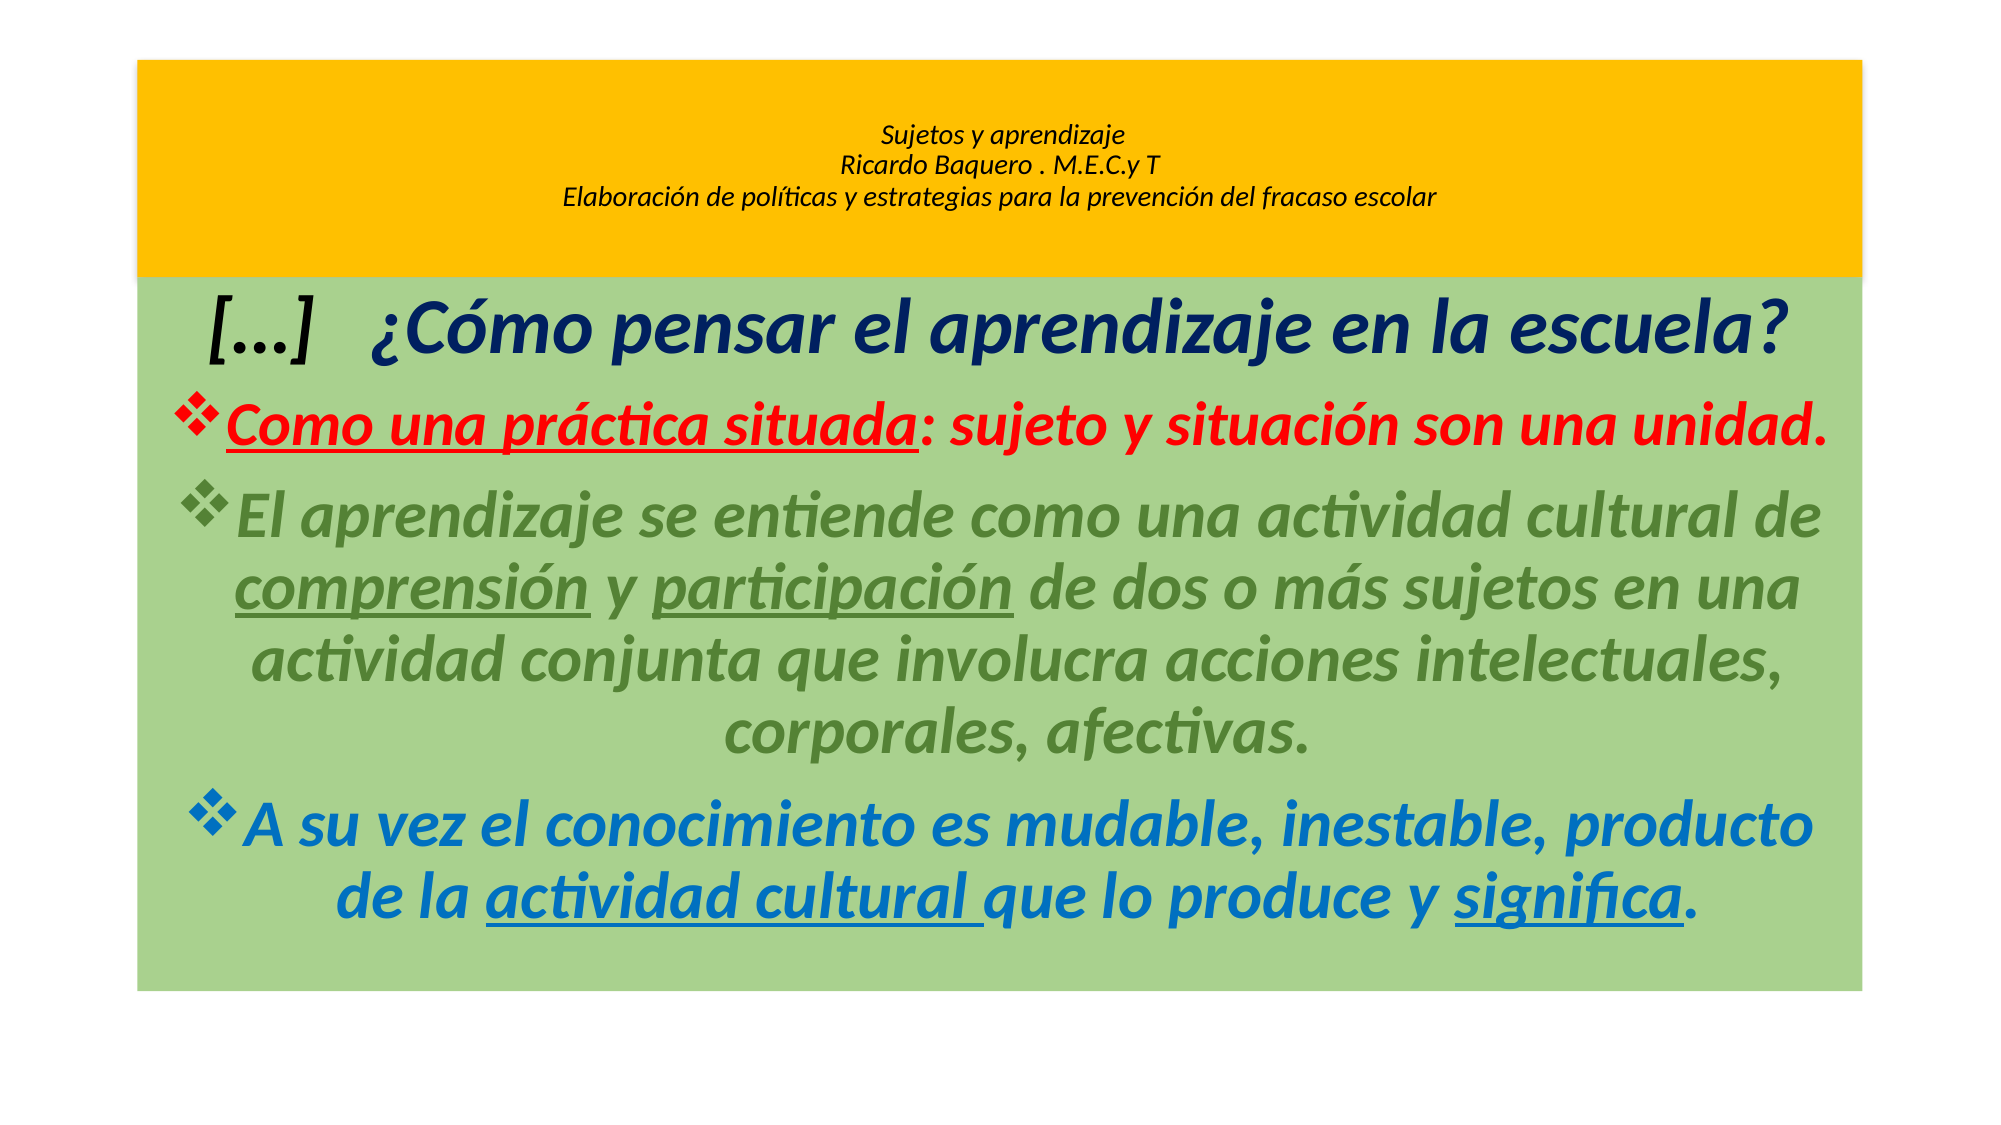

# Sujetos y aprendizaje Ricardo Baquero . M.E.C.y T Elaboración de políticas y estrategias para la prevención del fracaso escolar
[…]   ¿Cómo pensar el aprendizaje en la escuela?
Como una práctica situada: sujeto y situación son una unidad.
El aprendizaje se entiende como una actividad cultural de comprensión y participación de dos o más sujetos en una actividad conjunta que involucra acciones intelectuales, corporales, afectivas.
A su vez el conocimiento es mudable, inestable, producto de la actividad cultural que lo produce y significa.